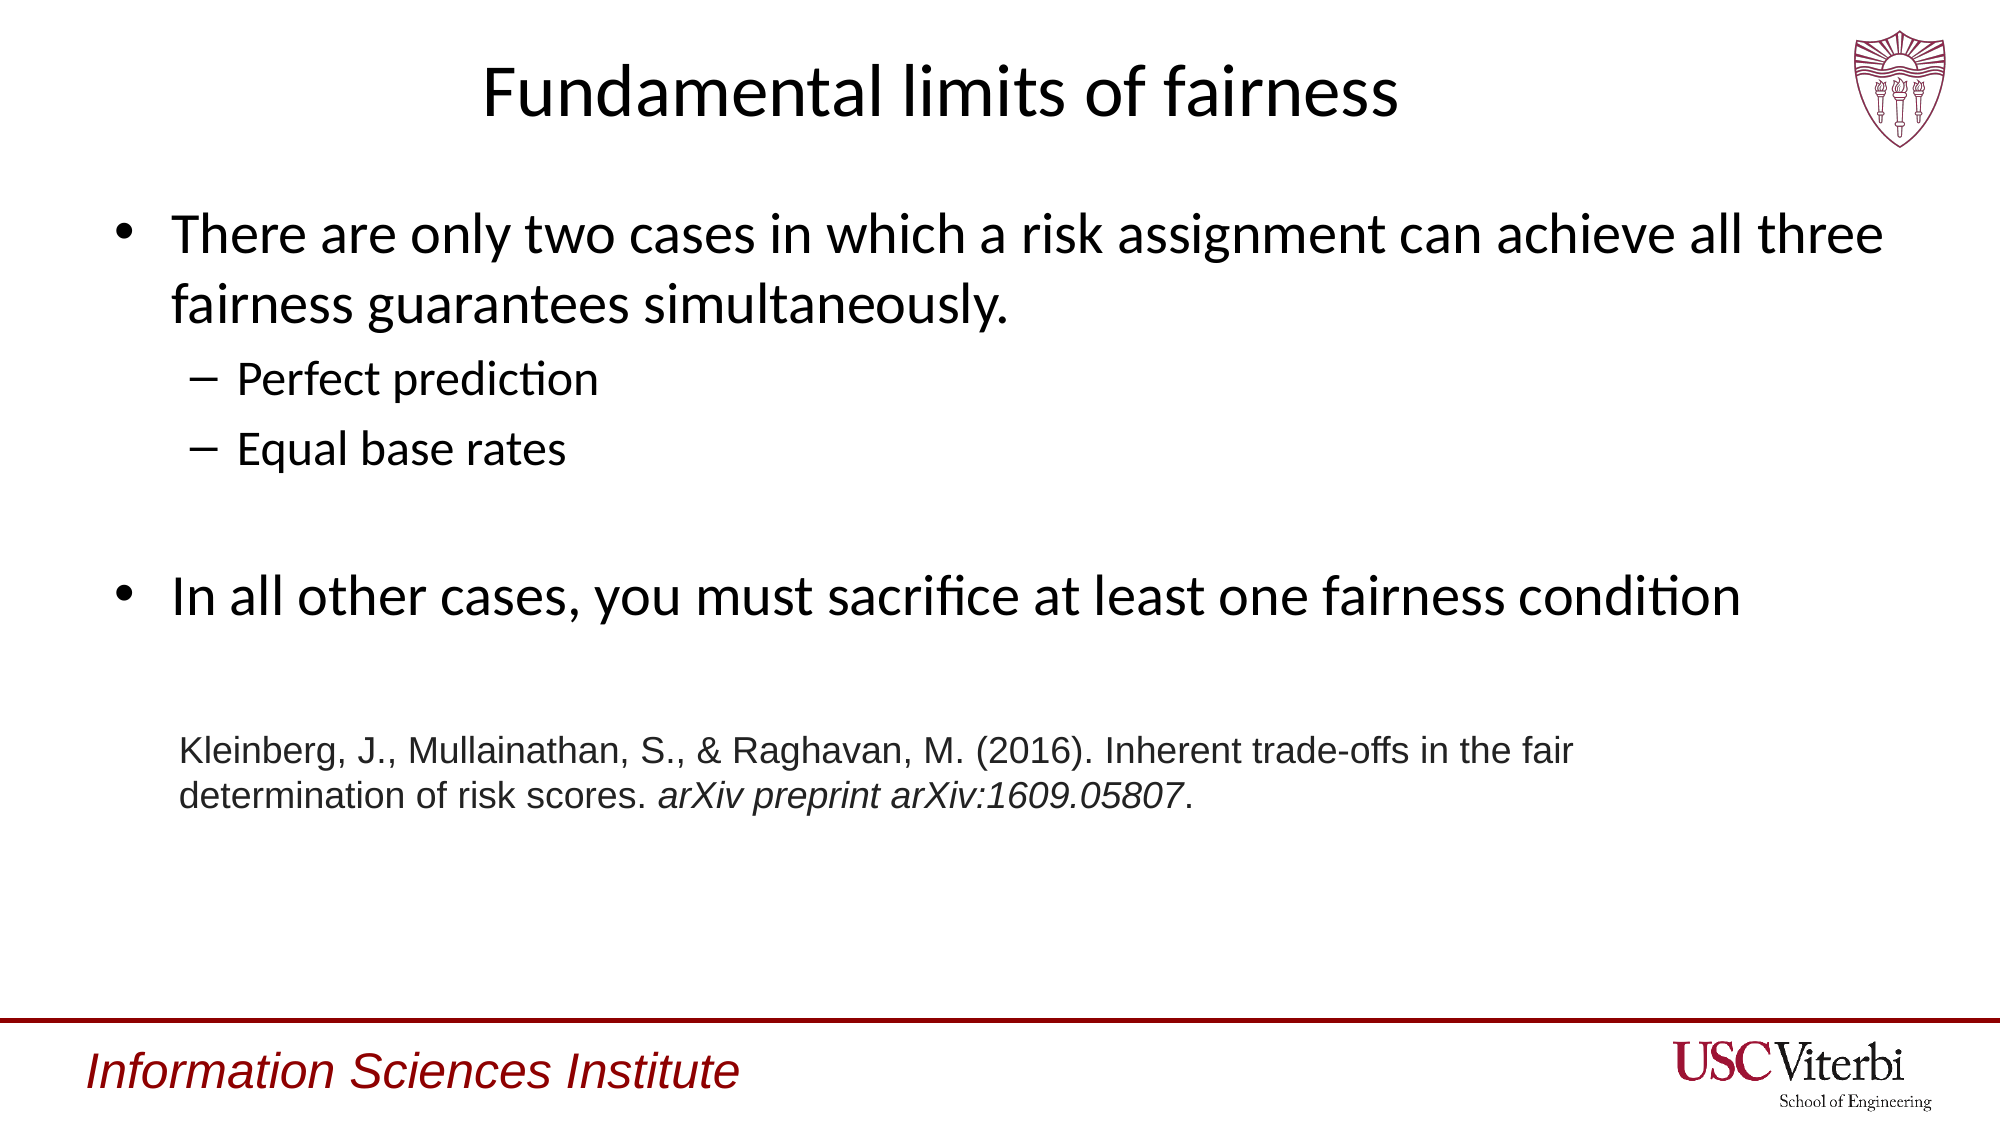

# Fundamental limits of fairness
There are only two cases in which a risk assignment can achieve all three fairness guarantees simultaneously.
Perfect prediction
Equal base rates

In all other cases, you must sacrifice at least one fairness condition
Kleinberg, J., Mullainathan, S., & Raghavan, M. (2016). Inherent trade-offs in the fair determination of risk scores. arXiv preprint arXiv:1609.05807.